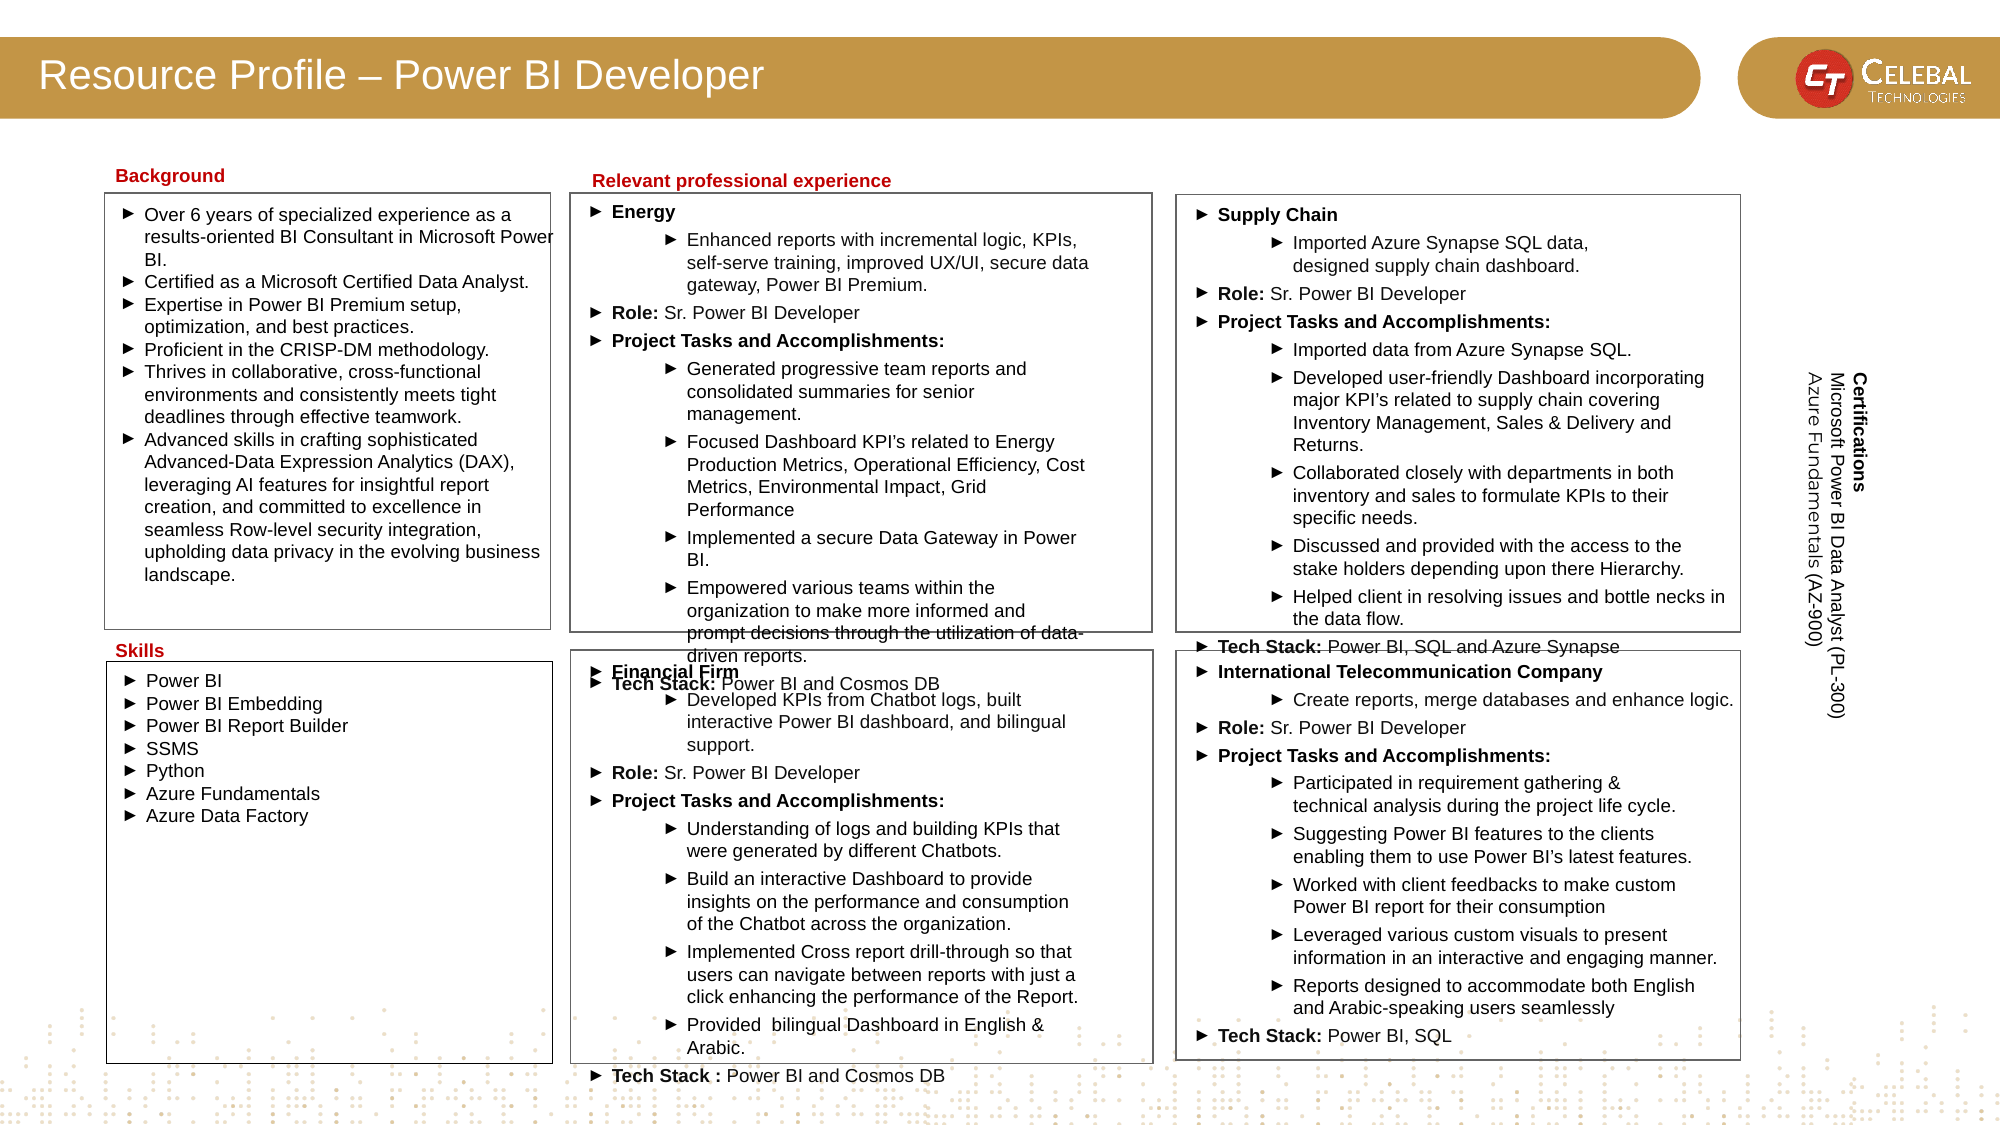

# Resource Profile – Power BI Developer
Background
Relevant professional experience
Energy
Enhanced reports with incremental logic, KPIs, self-serve training, improved UX/UI, secure data gateway, Power BI Premium.
Role: Sr. Power BI Developer
Project Tasks and Accomplishments:
Generated progressive team reports and consolidated summaries for senior management.
Focused Dashboard KPI’s related to Energy Production Metrics, Operational Efficiency, Cost Metrics, Environmental Impact, Grid Performance
Implemented a secure Data Gateway in Power BI.
Empowered various teams within the organization to make more informed and prompt decisions through the utilization of data-driven reports.
Tech Stack: Power BI and Cosmos DB

Over 6 years of specialized experience as a results-oriented BI Consultant in Microsoft Power BI.
Certified as a Microsoft Certified Data Analyst.
Expertise in Power BI Premium setup, optimization, and best practices.
Proficient in the CRISP-DM methodology.
Thrives in collaborative, cross-functional environments and consistently meets tight deadlines through effective teamwork.
Advanced skills in crafting sophisticated Advanced-Data Expression Analytics (DAX), leveraging AI features for insightful report creation, and committed to excellence in seamless Row-level security integration, upholding data privacy in the evolving business landscape.
Supply Chain
Imported Azure Synapse SQL data, designed supply chain dashboard.
Role: Sr. Power BI Developer
Project Tasks and Accomplishments:
Imported data from Azure Synapse SQL​.
Developed user-friendly Dashboard incorporating major KPI’s related to supply chain covering Inventory Management, Sales & Delivery and Returns.
Collaborated closely with departments in both inventory and sales to formulate KPIs to their specific needs.
Discussed and provided with the access to the stake holders depending upon there Hierarchy.​
Helped client in resolving issues and bottle necks in the data flow.​
Tech Stack: Power BI, SQL and Azure Synapse
	Certifications
	Microsoft Power BI Data Analyst (PL-300)
	Azure Fundamentals (AZ-900)
Skills

Financial Firm
Developed KPIs from Chatbot logs, built interactive Power BI dashboard, and bilingual support.
Role: Sr. Power BI Developer
Project Tasks and Accomplishments:
Understanding of logs and building KPIs that were generated by different Chatbots.
Build an interactive Dashboard to provide insights on the performance and consumption of the Chatbot across the organization.
Implemented Cross report drill-through so that users can navigate between reports with just a click enhancing the performance of the Report.
Provided  bilingual Dashboard in English & Arabic.
Tech Stack : Power BI and Cosmos DB
International Telecommunication Company
Create reports, merge databases and enhance logic.
Role: Sr. Power BI Developer
Project Tasks and Accomplishments:
Participated in requirement gathering & technical analysis during the project life cycle.​
Suggesting Power BI features to the clients enabling them to use Power BI’s latest features​.
Worked with client feedbacks to make custom Power BI report for their consumption
Leveraged various custom visuals to present information in an interactive and engaging manner.
Reports designed to accommodate both English and Arabic-speaking users seamlessly
Tech Stack: Power BI, SQL
Power BI
Power BI Embedding
Power BI Report Builder
SSMS
Python
Azure Fundamentals
Azure Data Factory